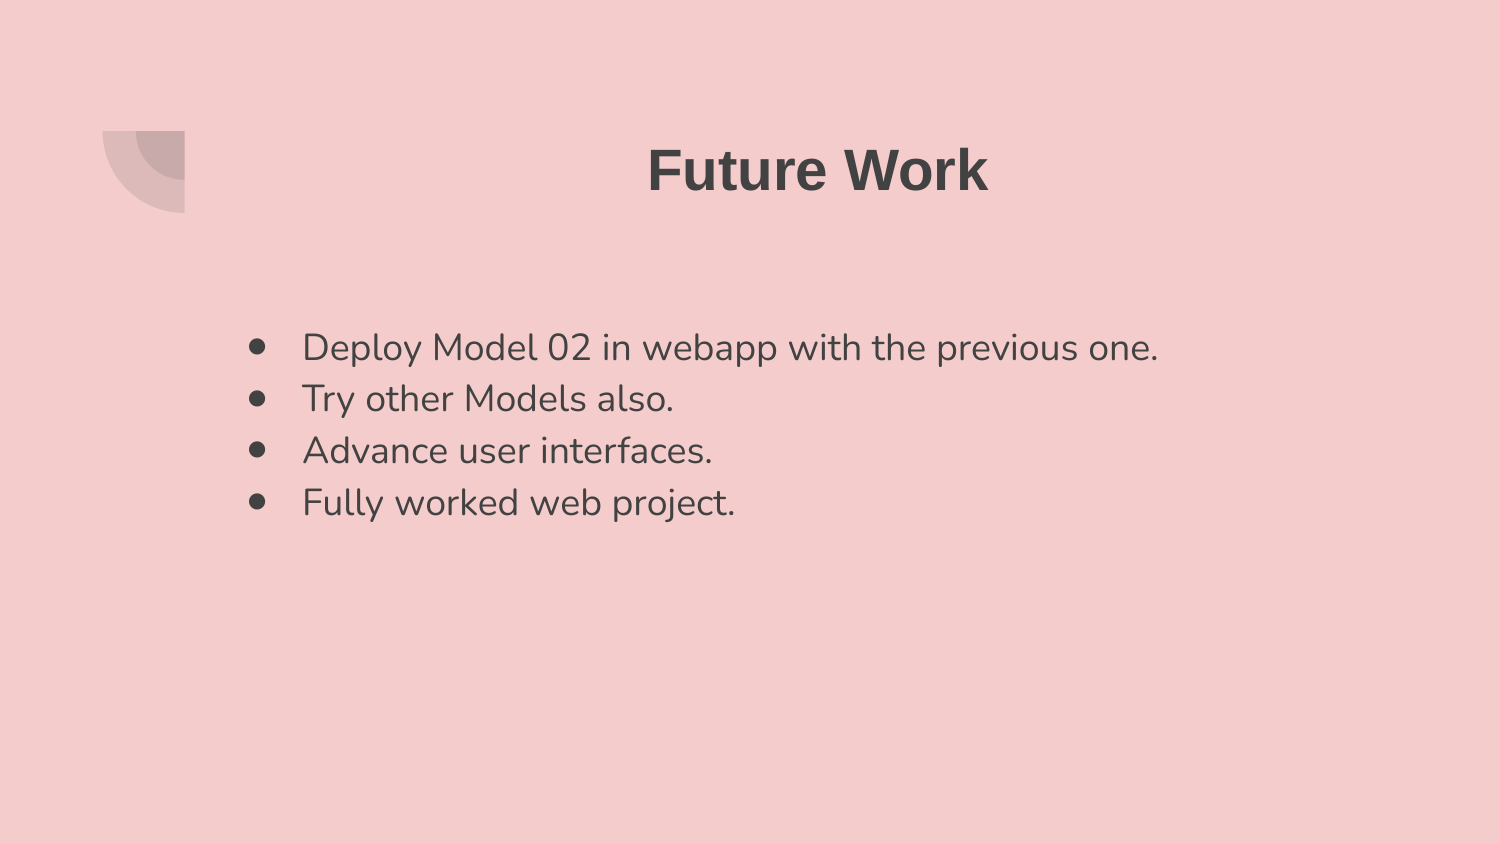

# Future Work
Deploy Model 02 in webapp with the previous one.
Try other Models also.
Advance user interfaces.
Fully worked web project.